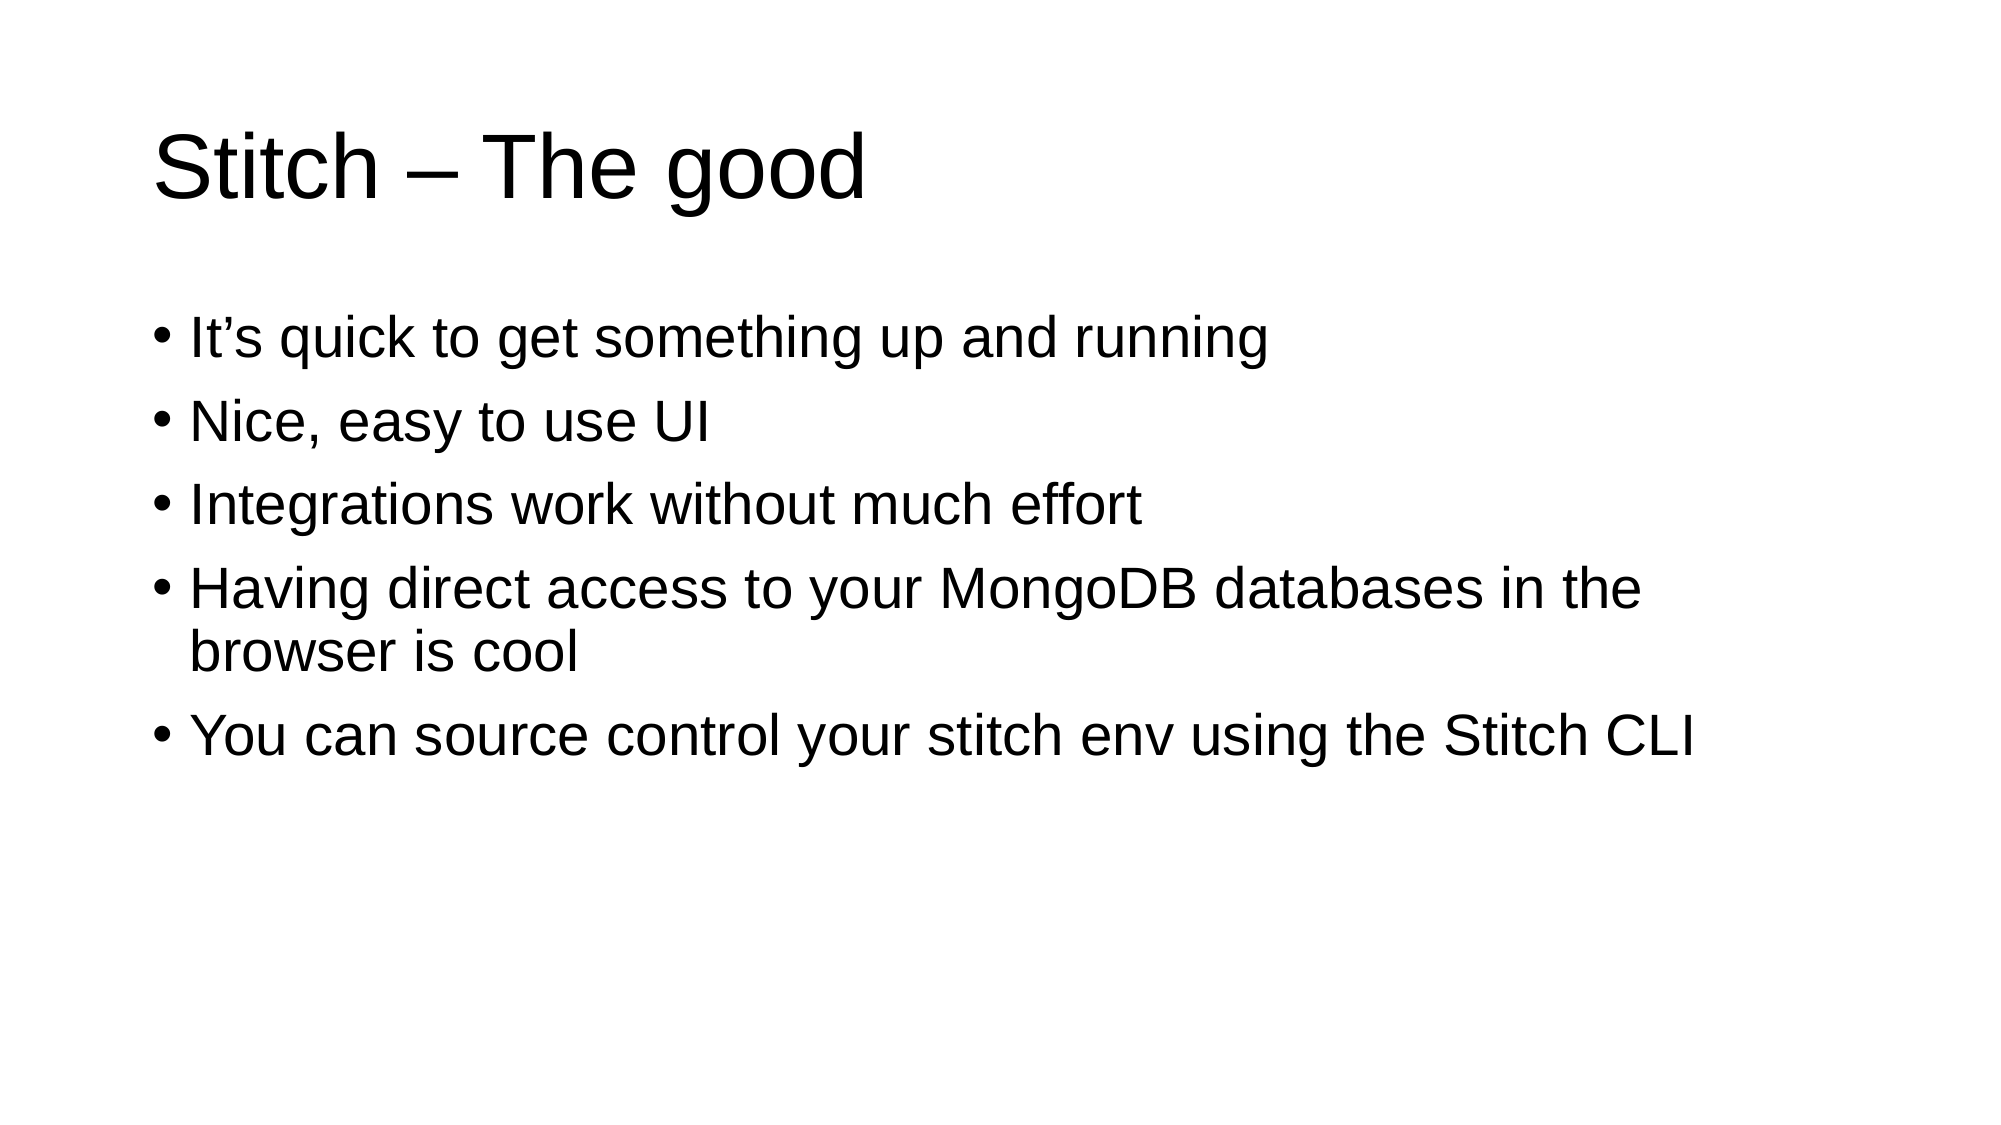

# Stitch – The good
It’s quick to get something up and running
Nice, easy to use UI
Integrations work without much effort
Having direct access to your MongoDB databases in the browser is cool
You can source control your stitch env using the Stitch CLI